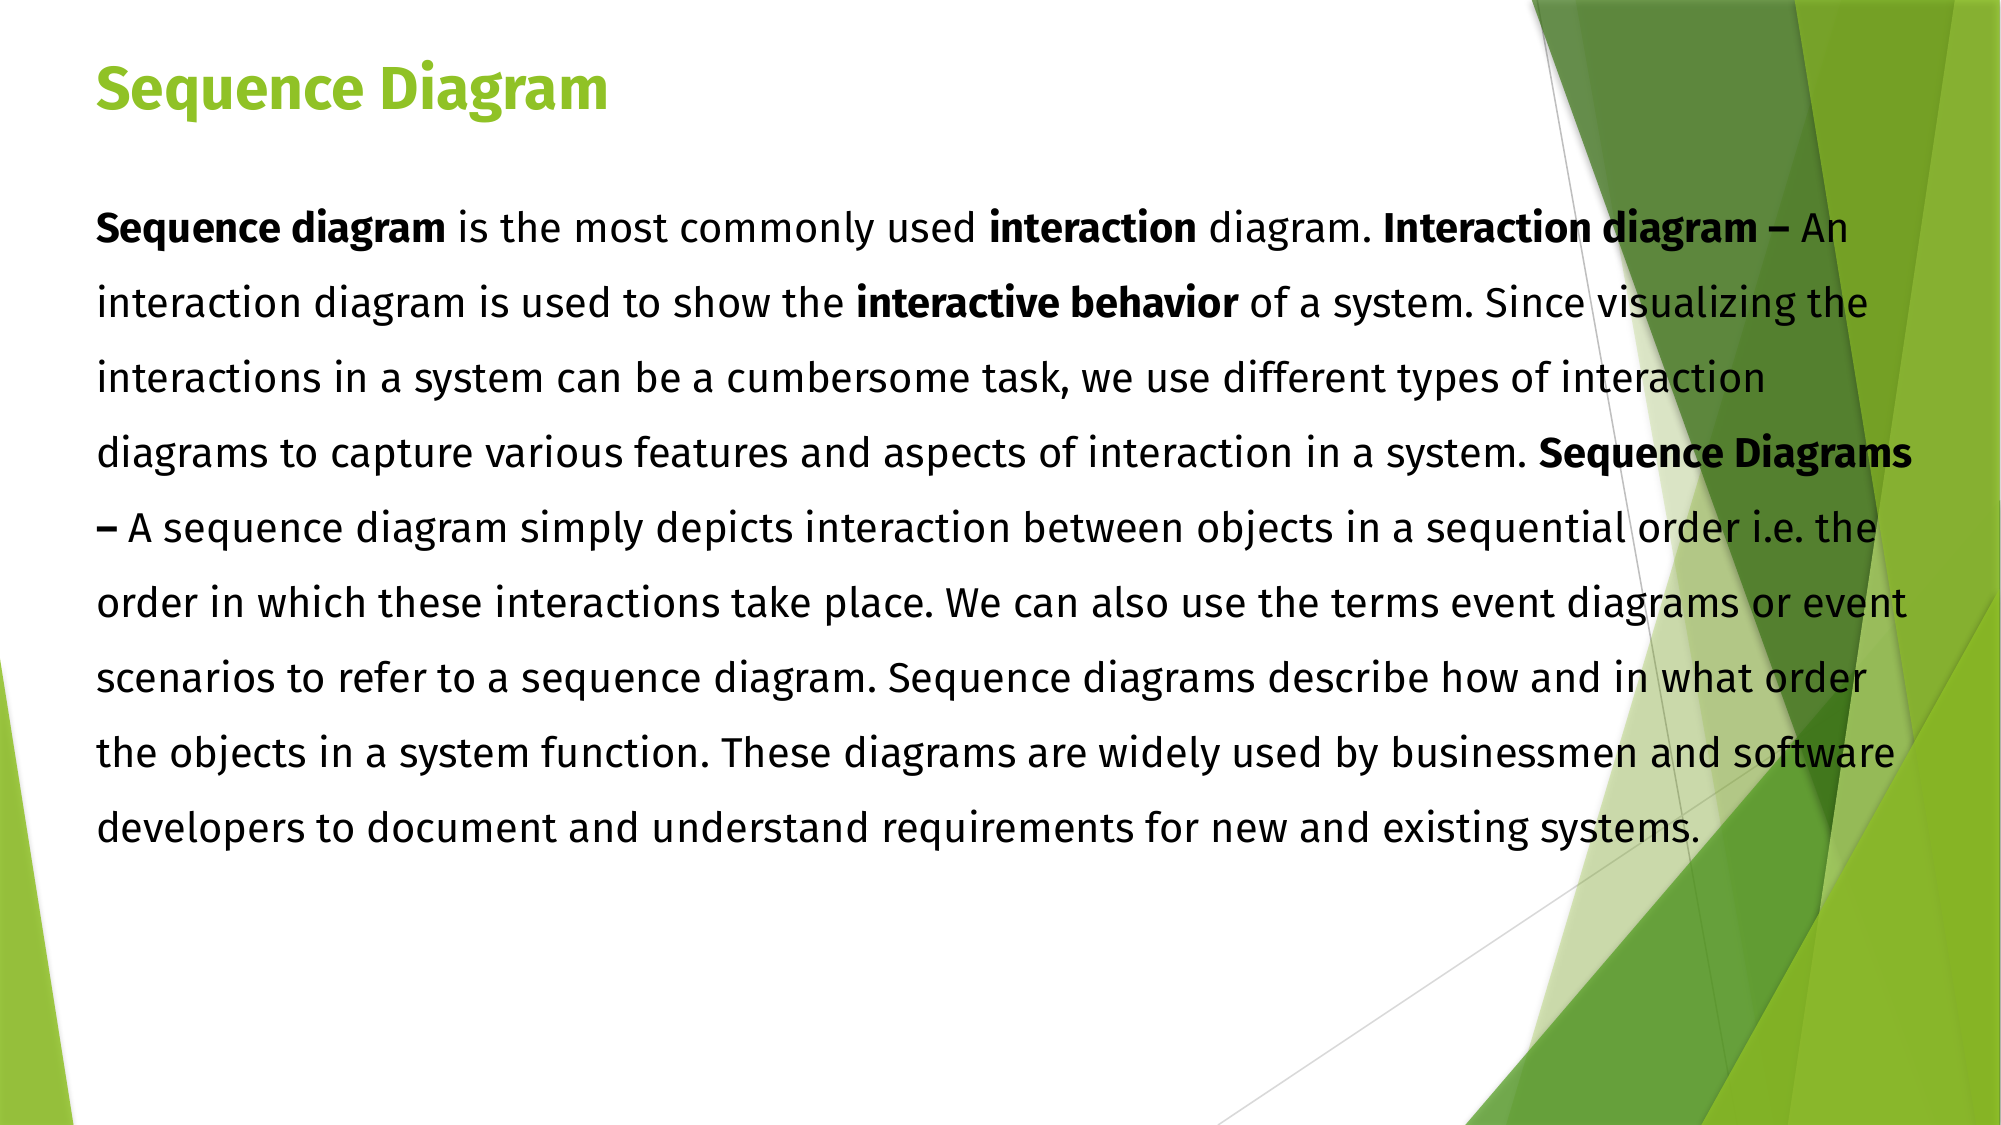

# Sequence Diagram
Sequence diagram is the most commonly used interaction diagram. Interaction diagram – An interaction diagram is used to show the interactive behavior of a system. Since visualizing the interactions in a system can be a cumbersome task, we use different types of interaction diagrams to capture various features and aspects of interaction in a system. Sequence Diagrams – A sequence diagram simply depicts interaction between objects in a sequential order i.e. the order in which these interactions take place. We can also use the terms event diagrams or event scenarios to refer to a sequence diagram. Sequence diagrams describe how and in what order the objects in a system function. These diagrams are widely used by businessmen and software developers to document and understand requirements for new and existing systems.